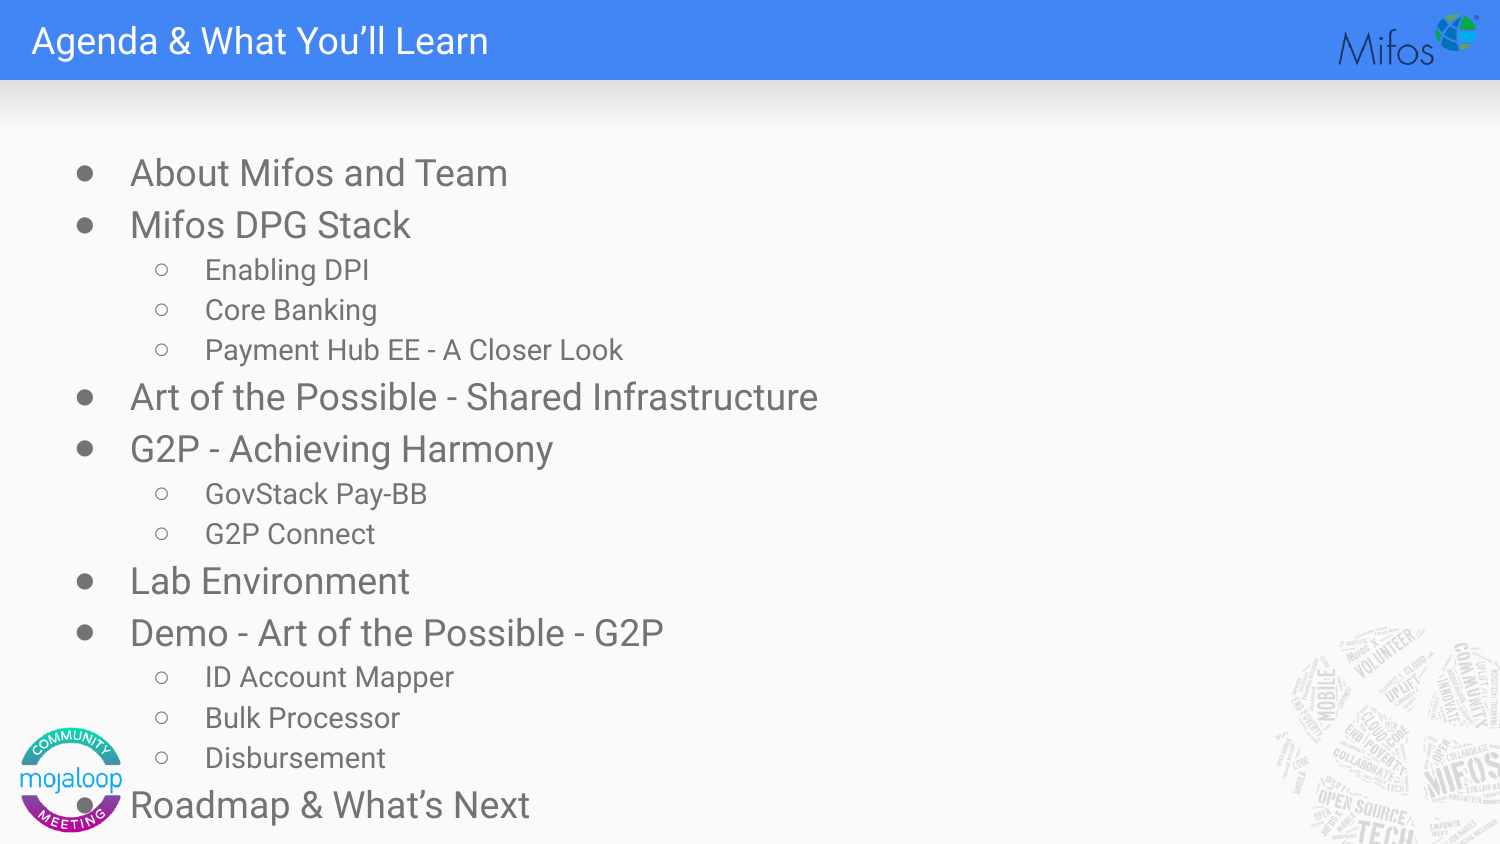

# Agenda & What You’ll Learn
About Mifos and Team
Mifos DPG Stack
Enabling DPI
Core Banking
Payment Hub EE - A Closer Look
Art of the Possible - Shared Infrastructure
G2P - Achieving Harmony
GovStack Pay-BB
G2P Connect
Lab Environment
Demo - Art of the Possible - G2P
ID Account Mapper
Bulk Processor
Disbursement
Roadmap & What’s Next